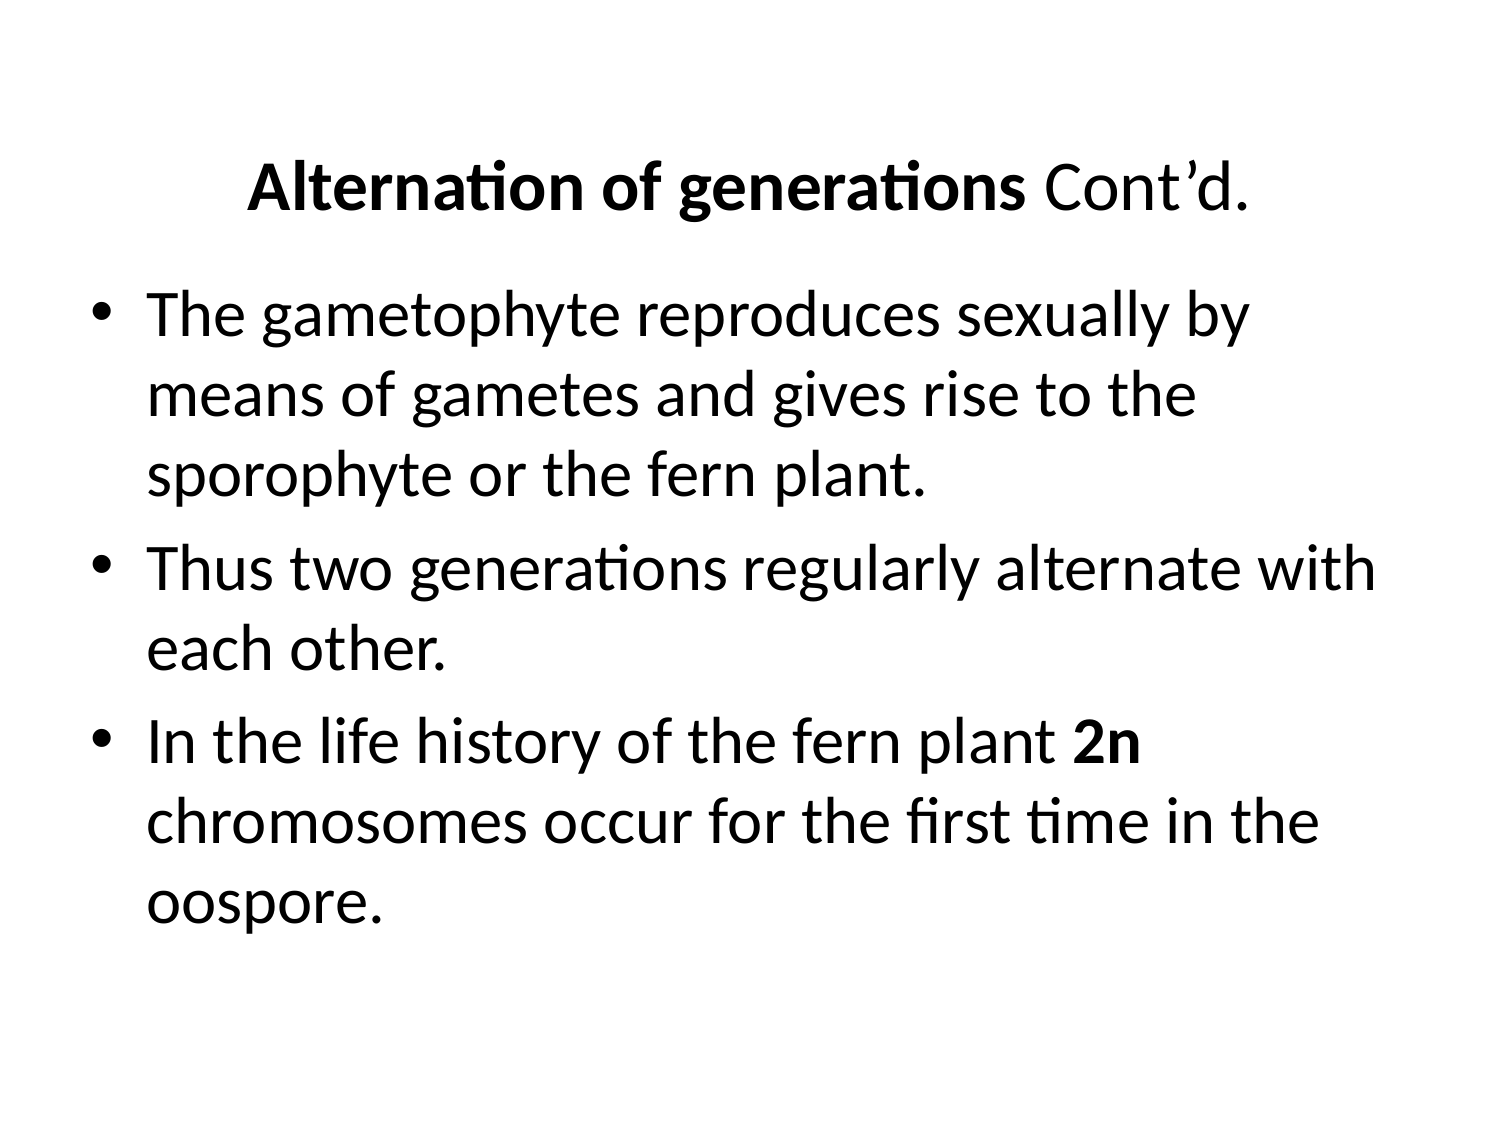

# Alternation of generations Cont’d.
The gametophyte reproduces sexually by means of gametes and gives rise to the sporophyte or the fern plant.
Thus two generations regularly alternate with each other.
In the life history of the fern plant 2n chromosomes occur for the first time in the oospore.